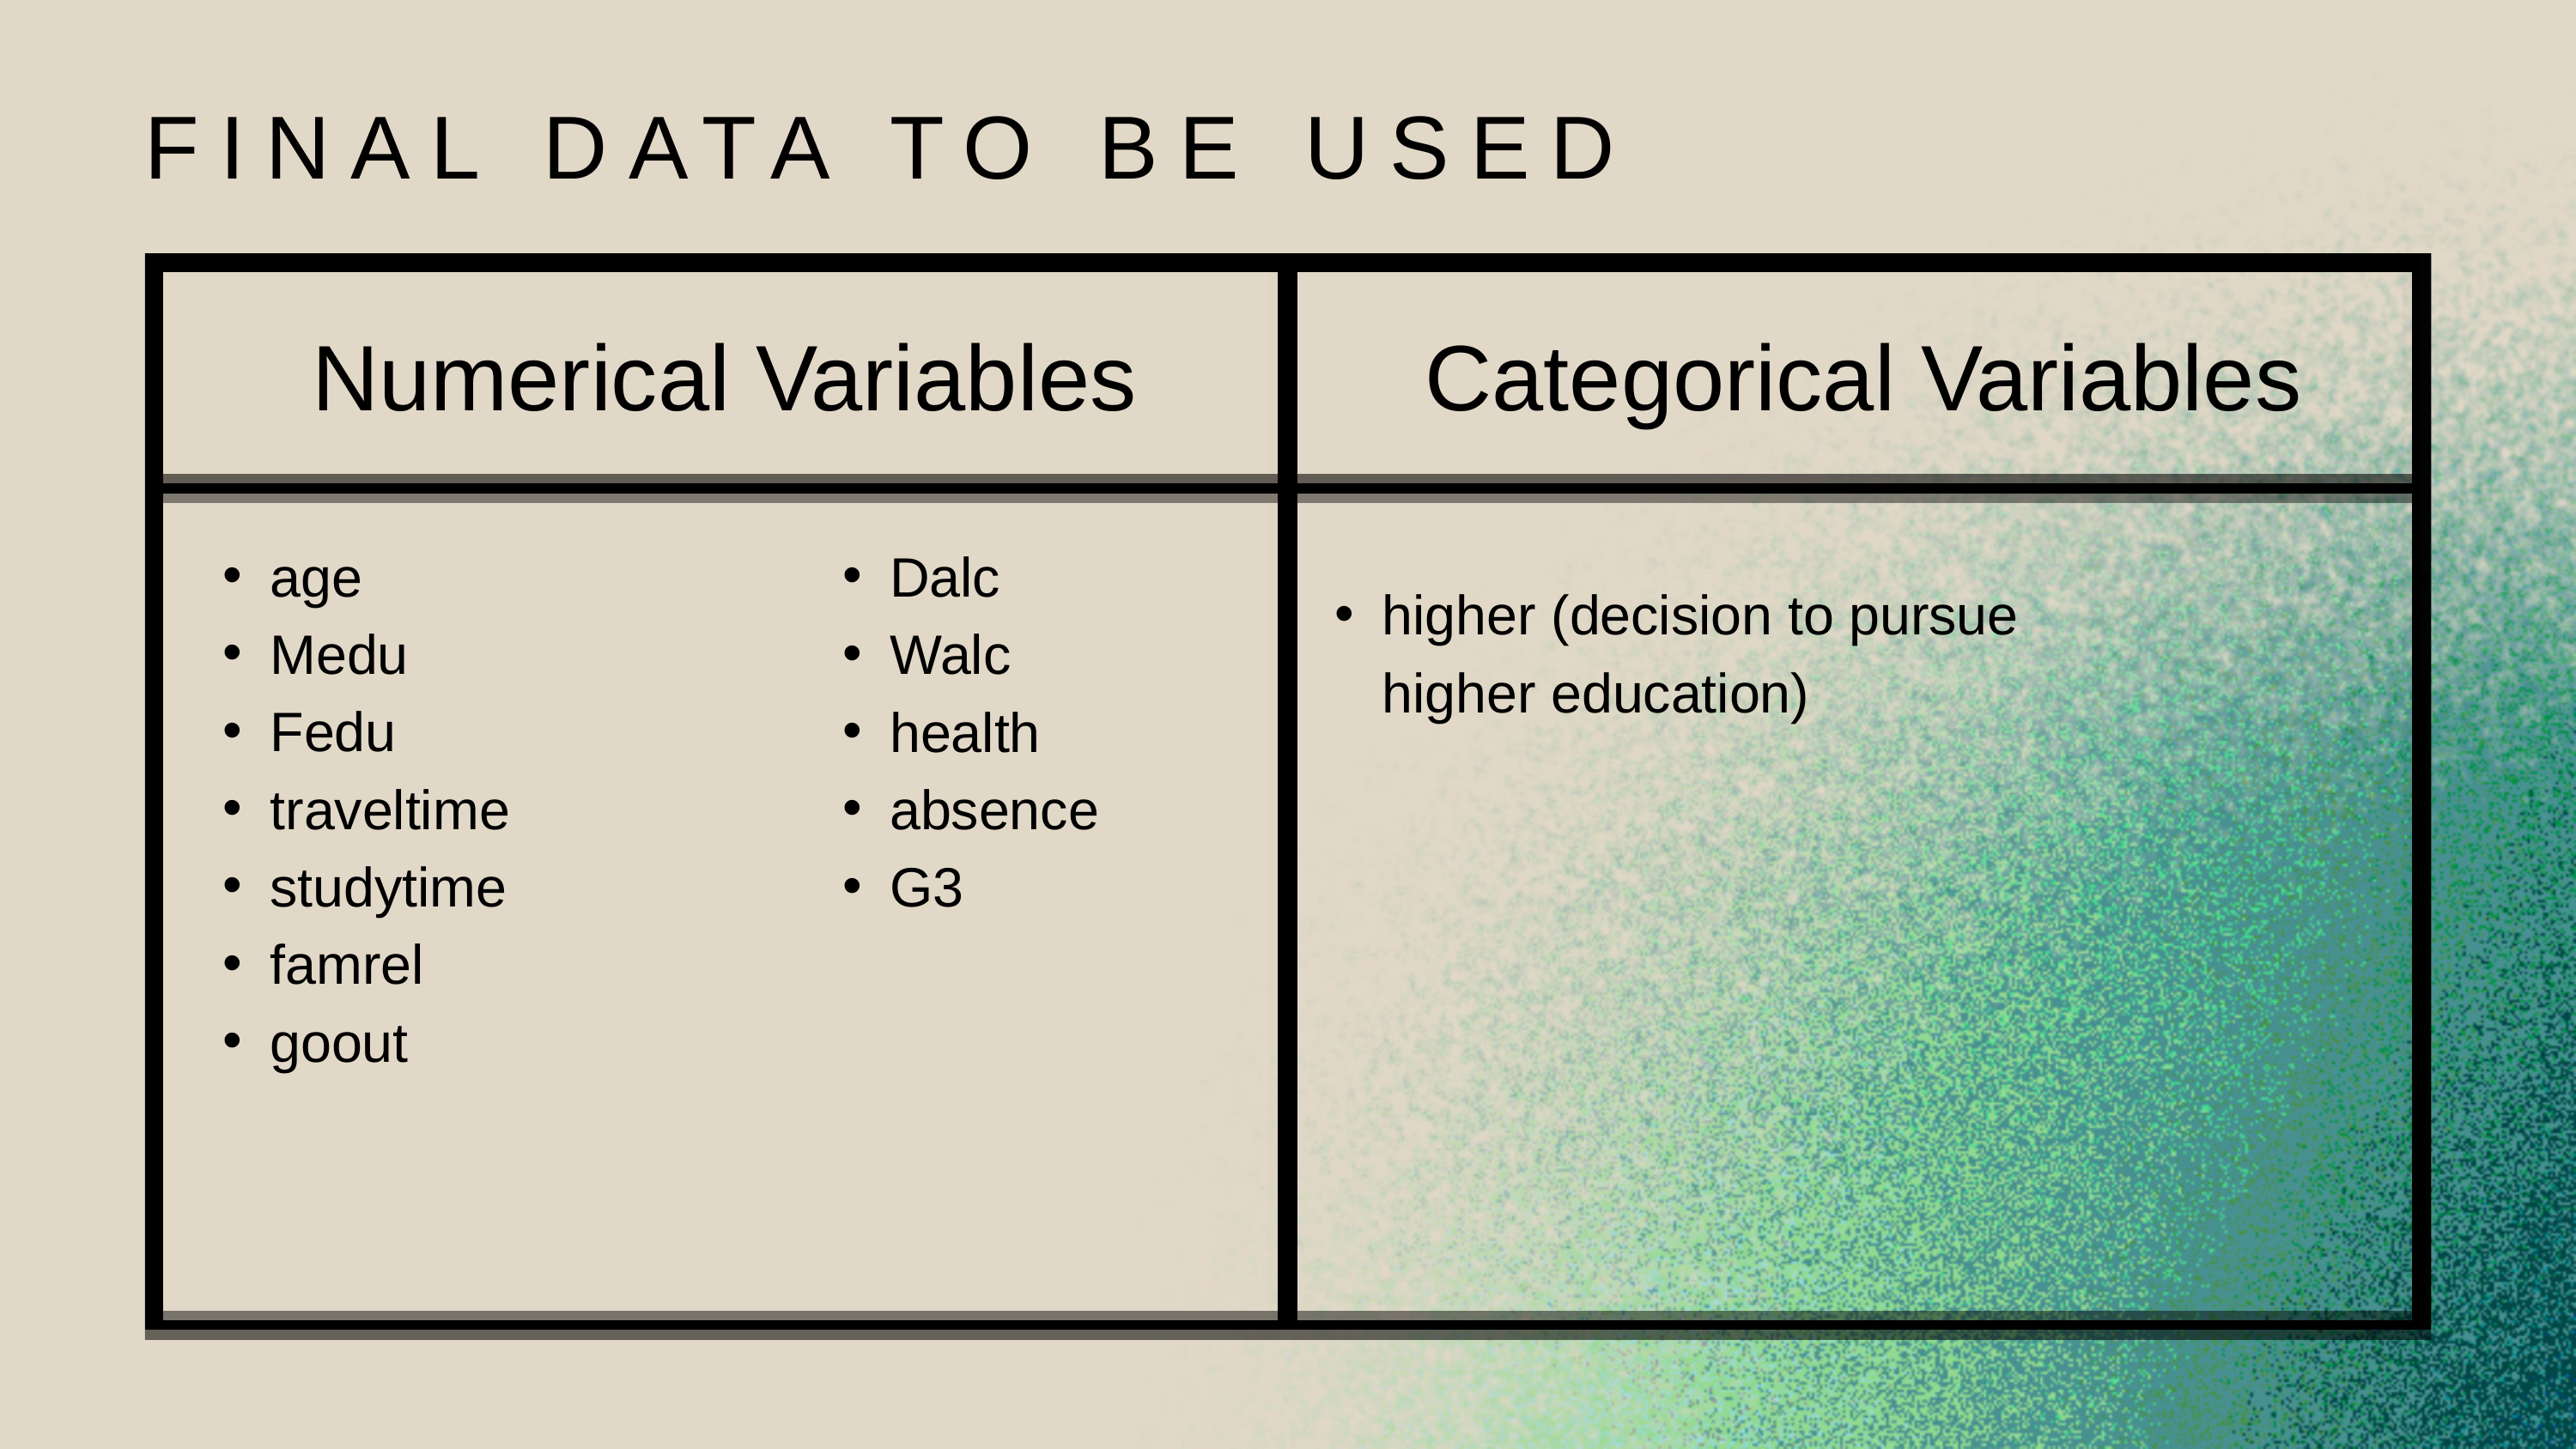

FINAL DATA TO BE USED

Numerical Variables
Categorical Variables

higher (decision to pursue higher education)
age
Medu
Fedu
traveltime
studytime
famrel
goout
Dalc
Walc
health
absence
G3